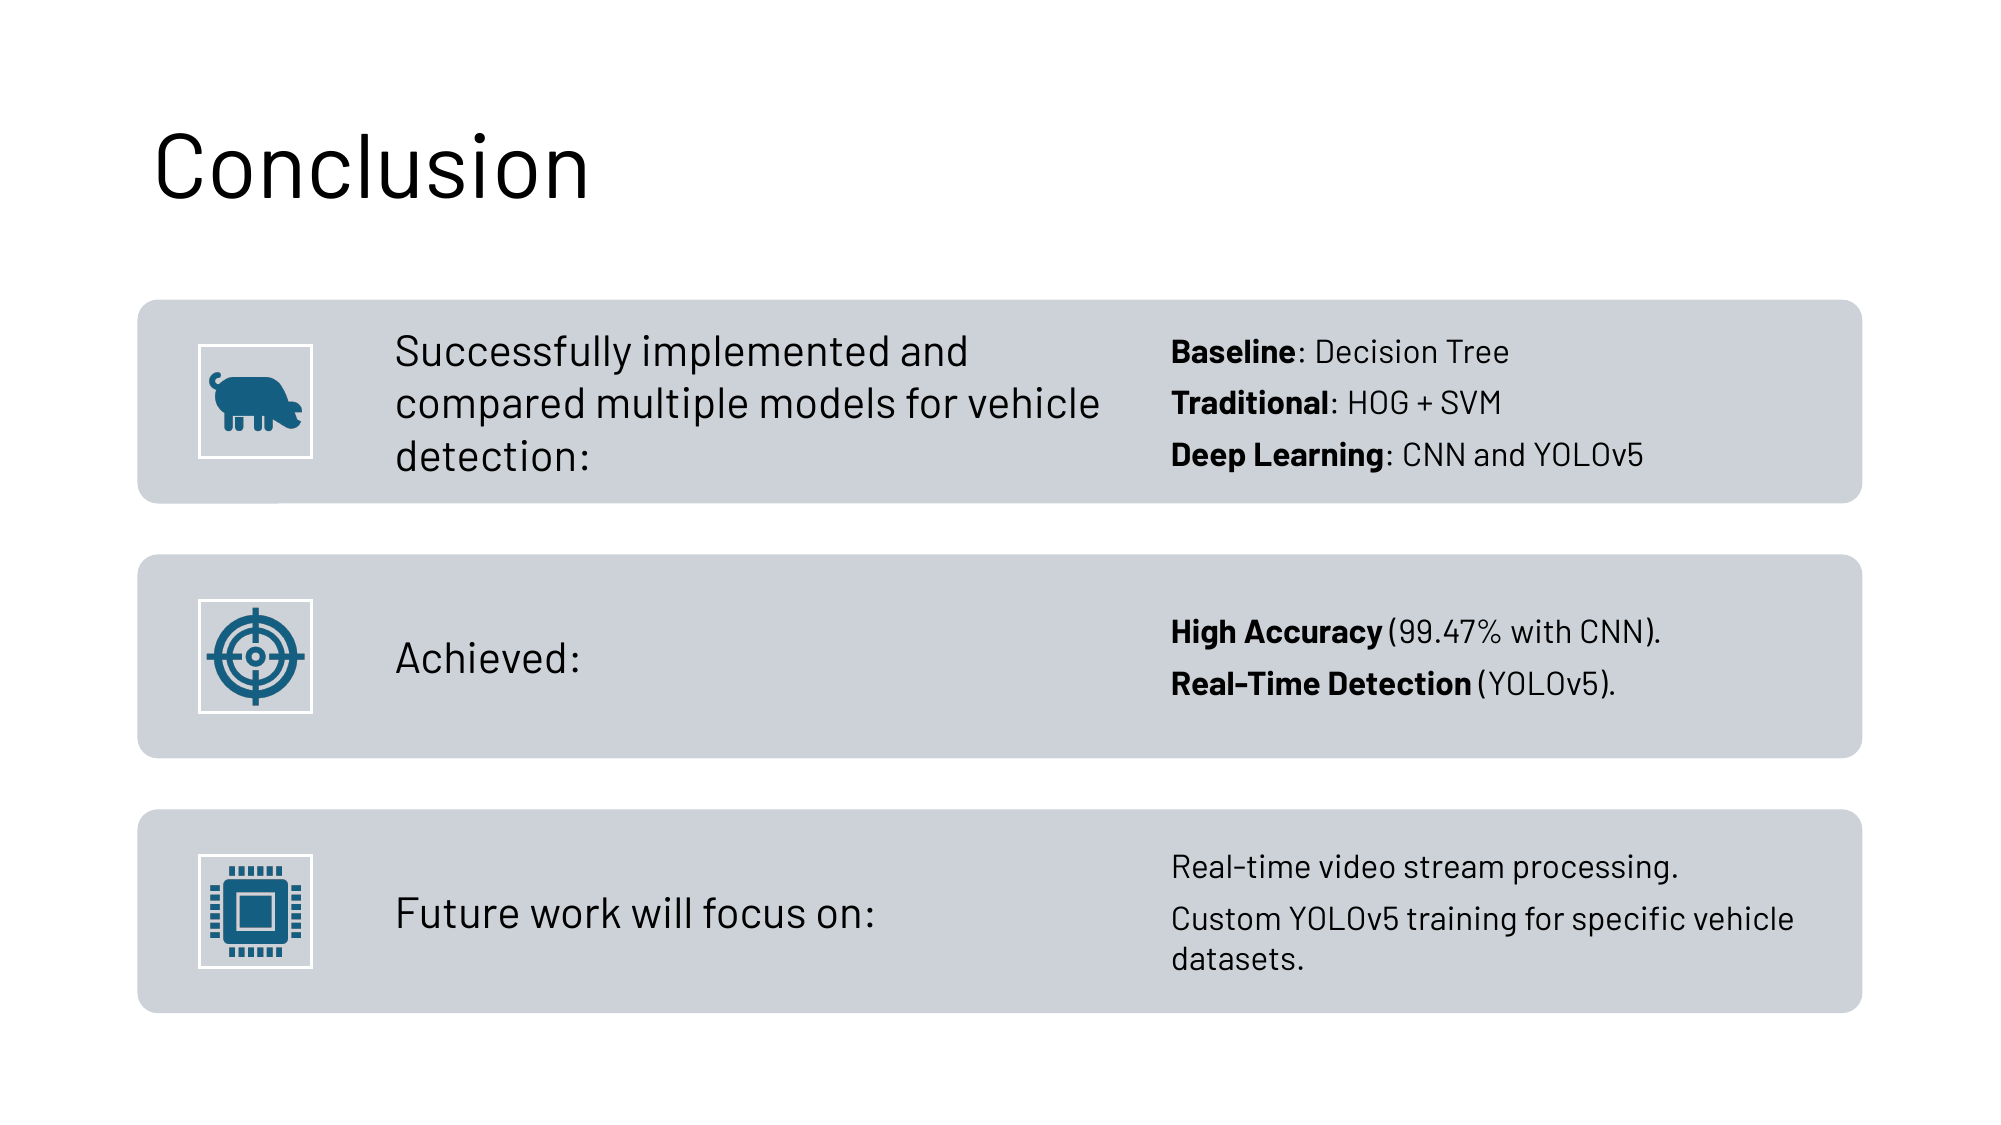

# Conclusion
Successfully implemented and compared multiple models for vehicle detection:
Baseline: Decision Tree
Traditional: HOG + SVM
Deep Learning: CNN and YOLOv5
Achieved:
High Accuracy (99.47% with CNN).
Real-Time Detection (YOLOv5).
Future work will focus on:
Real-time video stream processing.
Custom YOLOv5 training for specific vehicle datasets.